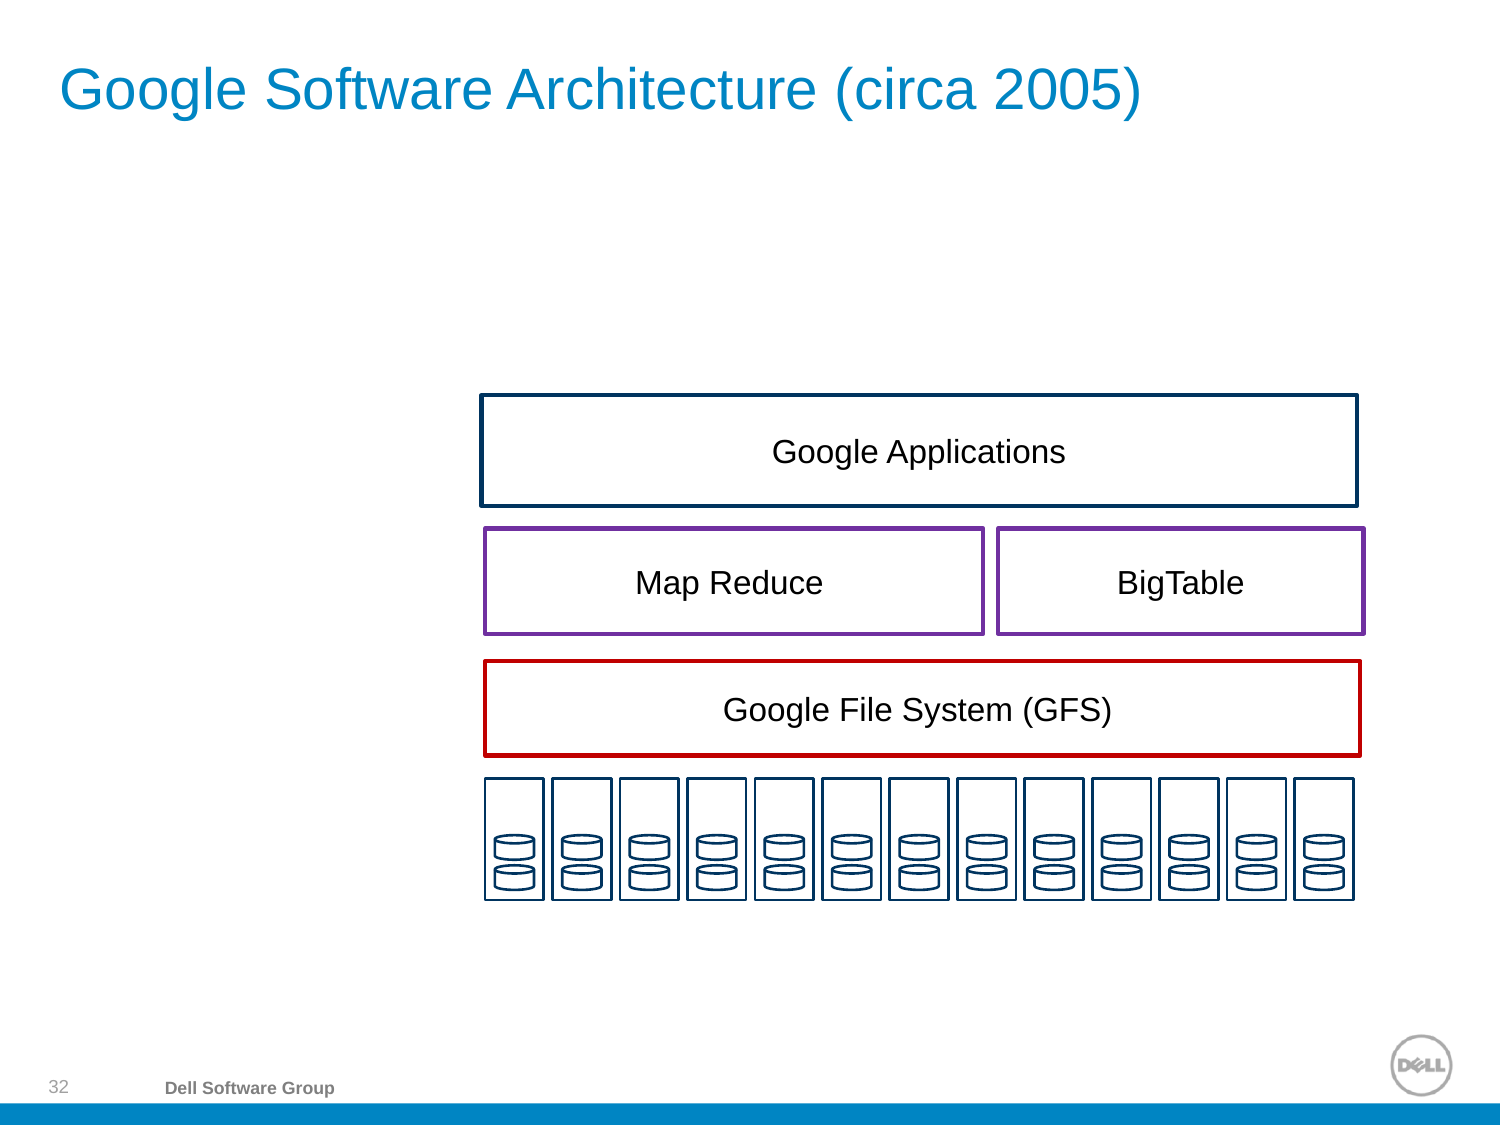

# Google Software Architecture (circa 2005)
Google Applications
Map Reduce
BigTable
Google File System (GFS)